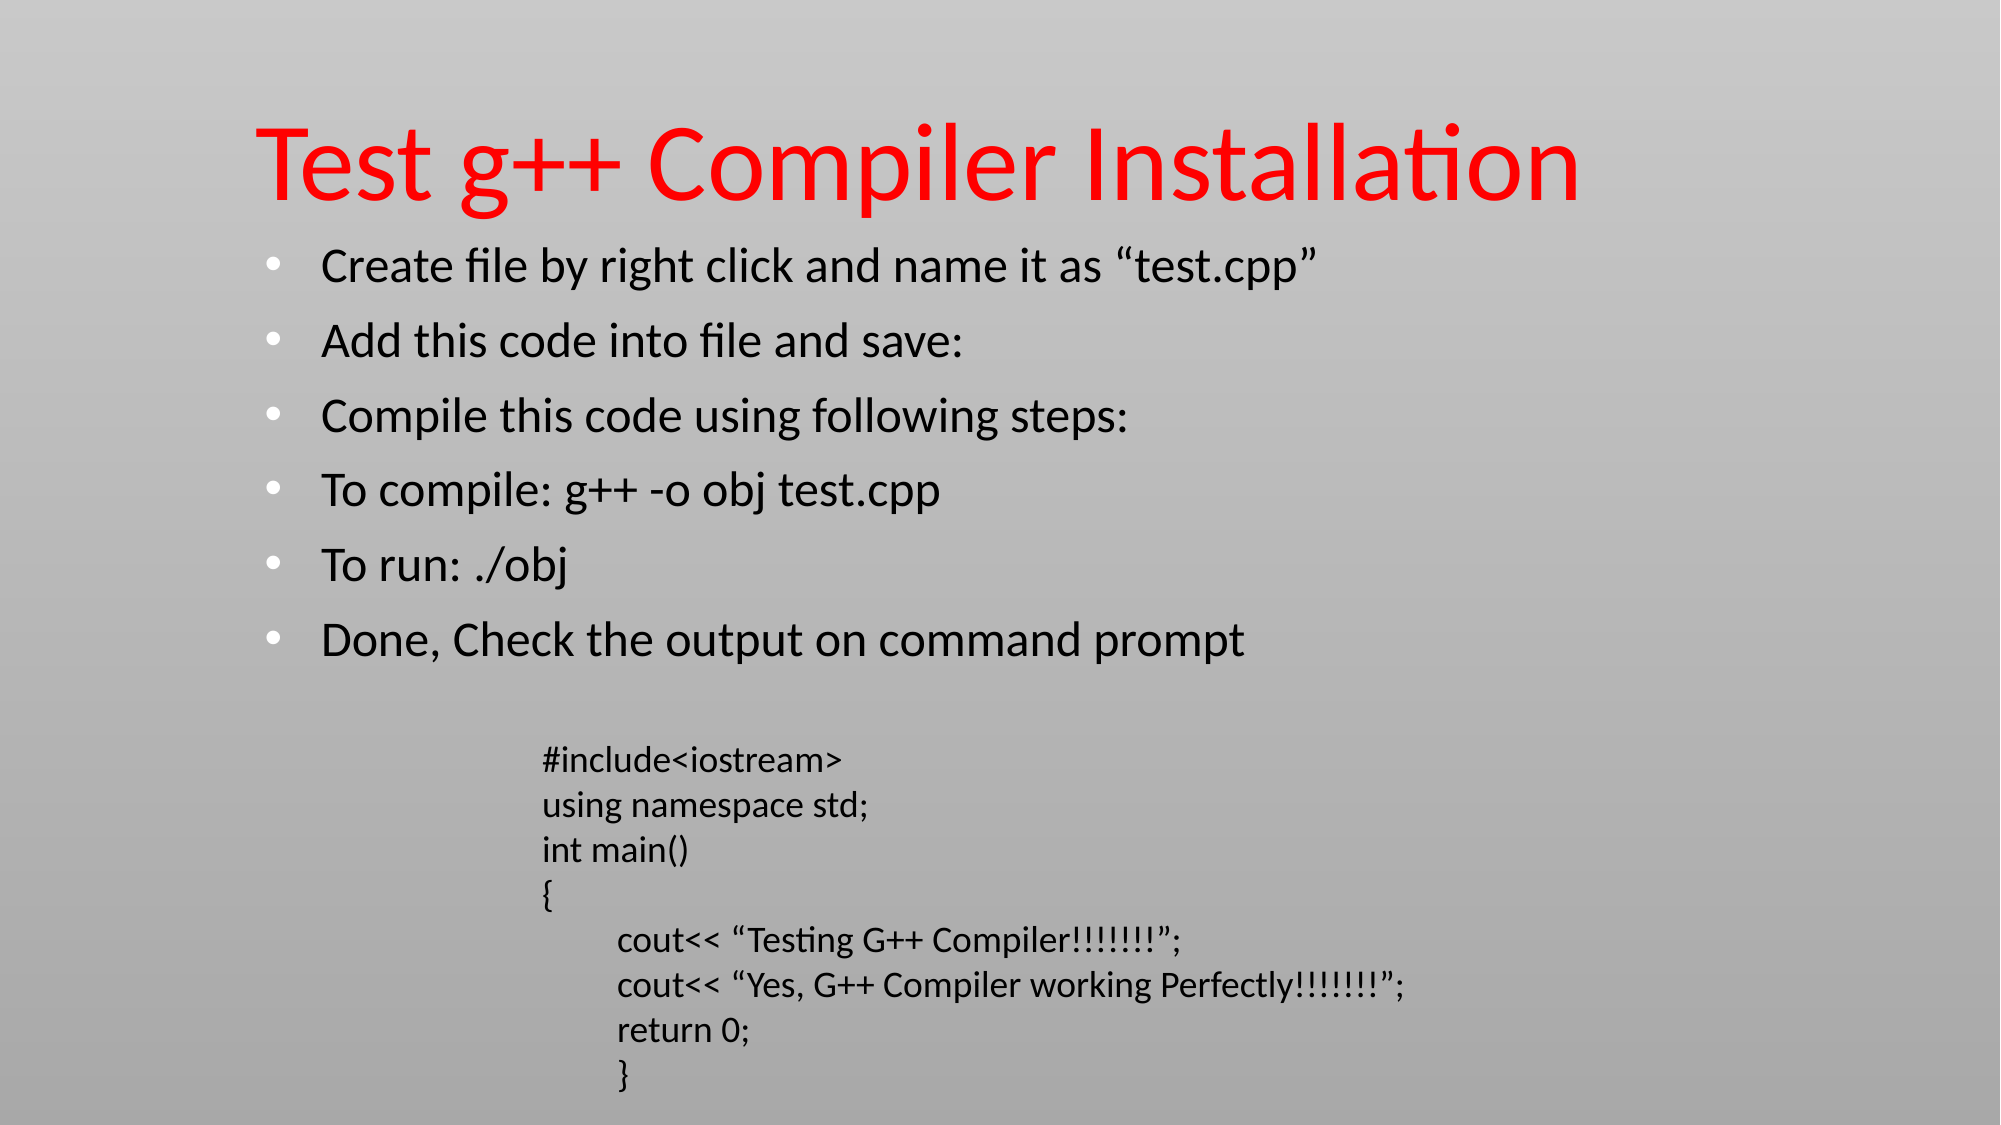

Test g++ Compiler Installation
Create file by right click and name it as “test.cpp”
Add this code into file and save:
Compile this code using following steps:
To compile: g++ -o obj test.cpp
To run: ./obj
Done, Check the output on command prompt
#include<iostream>
using namespace std;
int main()
{
cout<< “Testing G++ Compiler!!!!!!!”;
cout<< “Yes, G++ Compiler working Perfectly!!!!!!!”;
return 0;
}